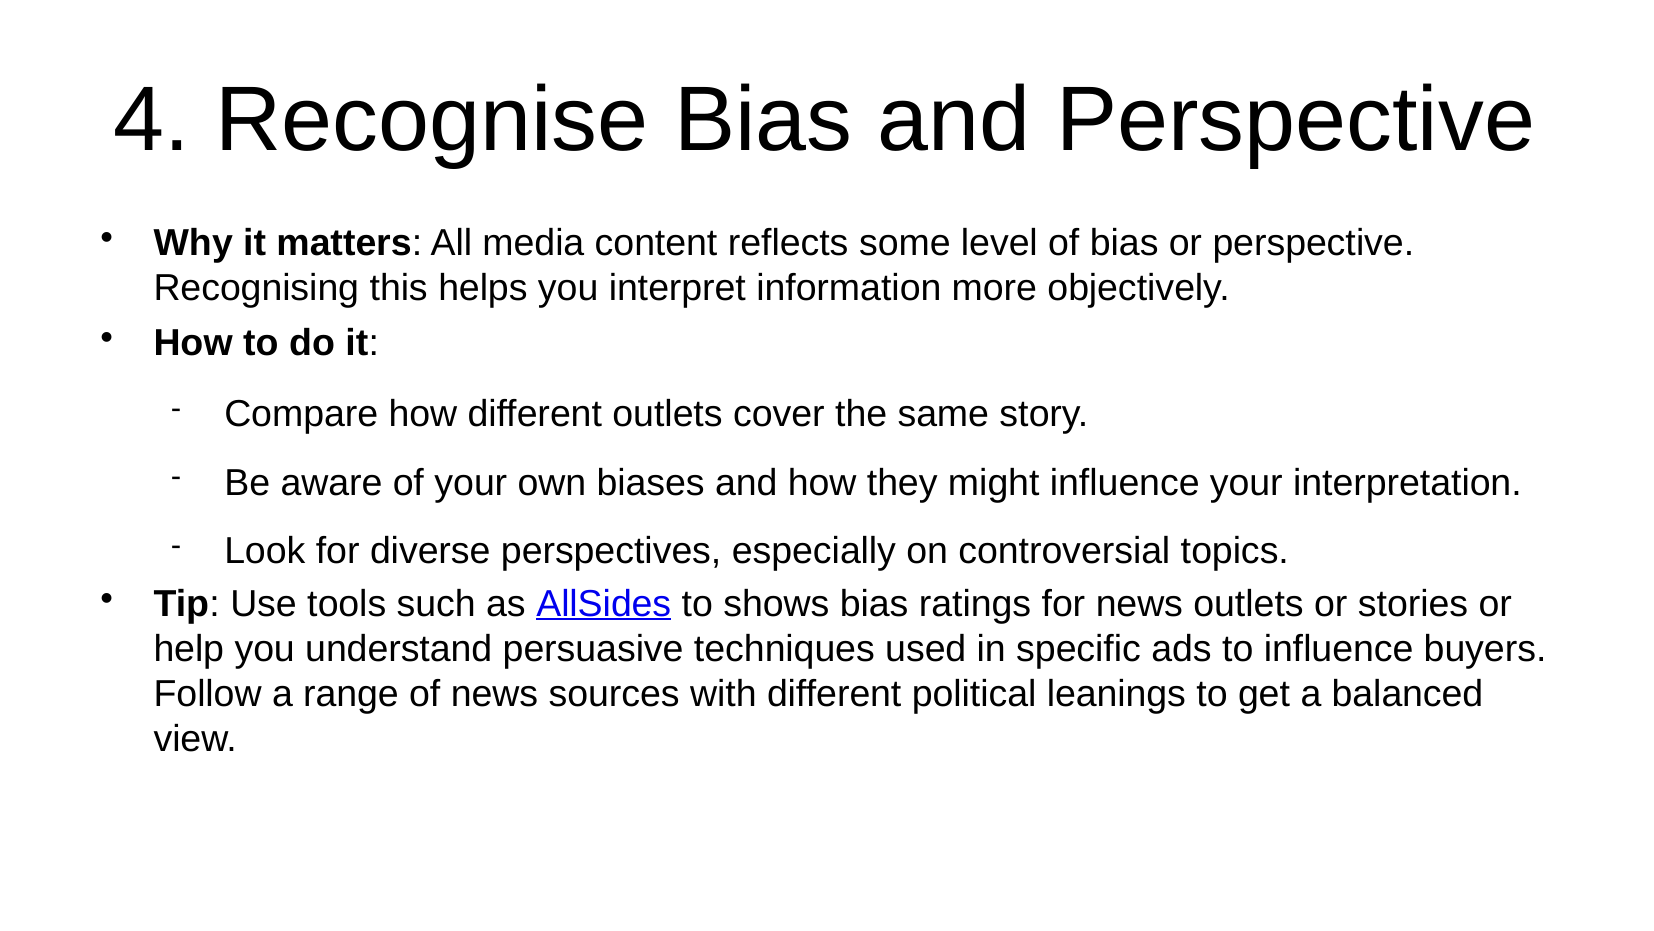

# 4. Recognise Bias and Perspective
Why it matters: All media content reflects some level of bias or perspective. Recognising this helps you interpret information more objectively.
How to do it:
Compare how different outlets cover the same story.
Be aware of your own biases and how they might influence your interpretation.
Look for diverse perspectives, especially on controversial topics.
Tip: Use tools such as AllSides to shows bias ratings for news outlets or stories or help you understand persuasive techniques used in specific ads to influence buyers. Follow a range of news sources with different political leanings to get a balanced view.